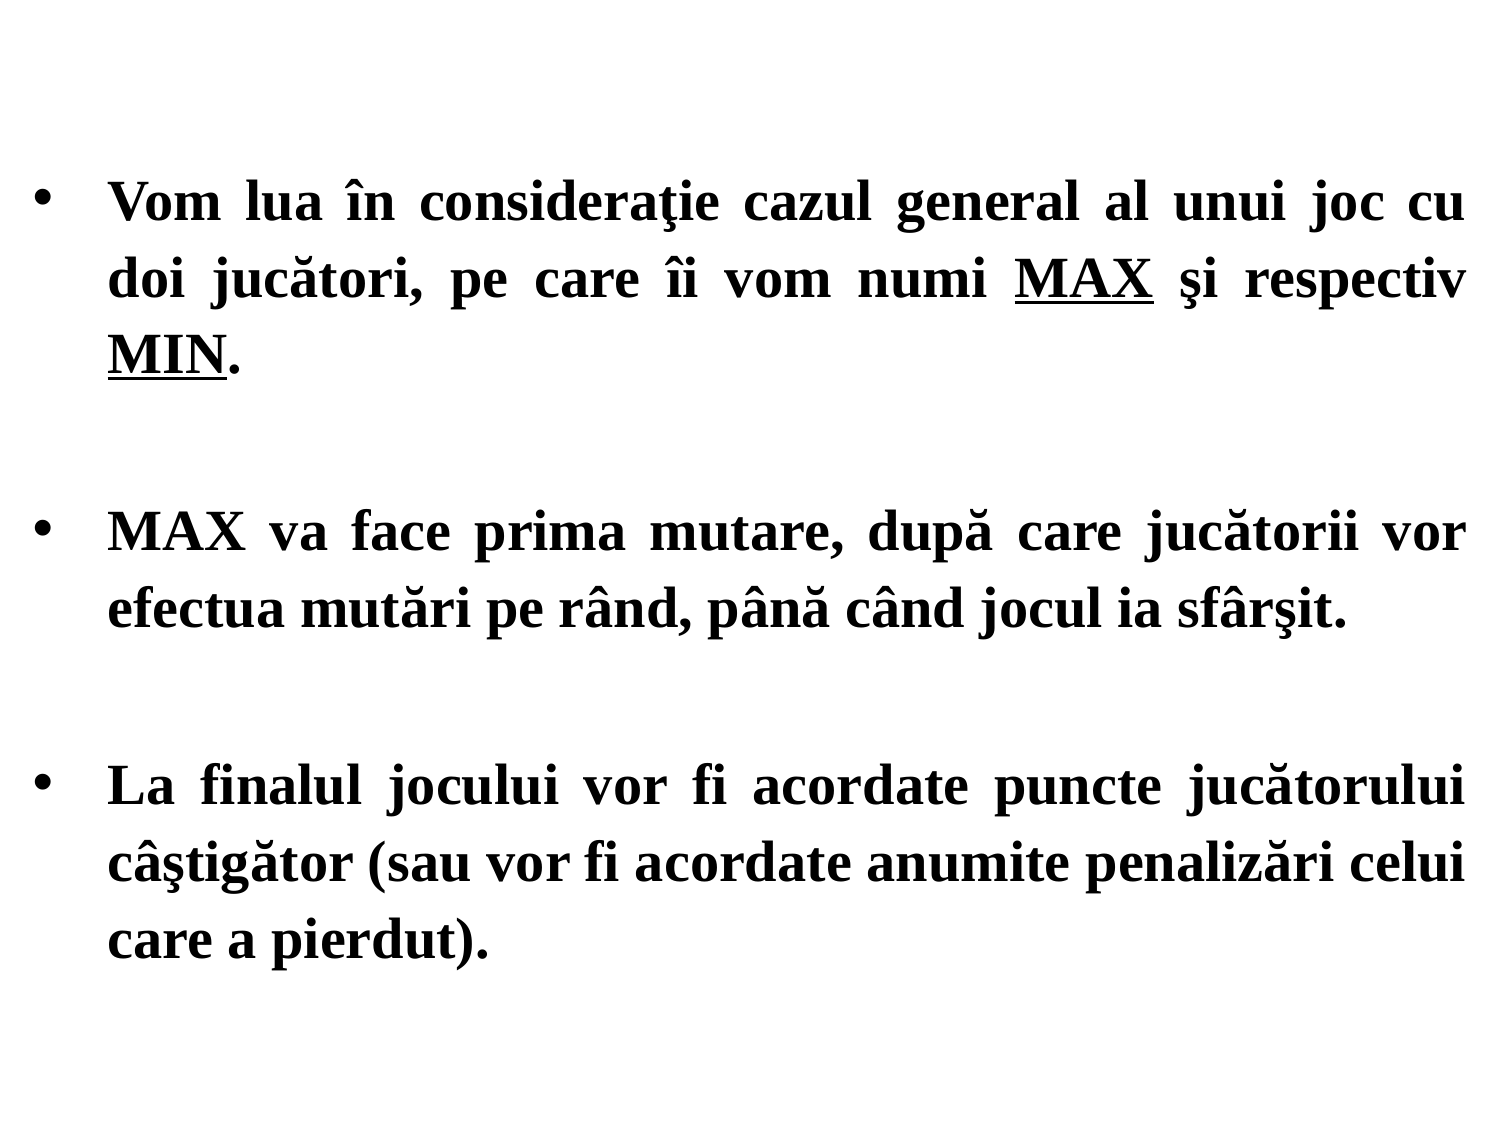

Vom lua în consideraţie cazul general al unui joc cu doi jucători, pe care îi vom numi MAX şi respectiv MIN.

MAX va face prima mutare, după care jucătorii vor efectua mutări pe rând, până când jocul ia sfârşit.

La finalul jocului vor fi acordate puncte jucătorului câştigător (sau vor fi acordate anumite penalizări celui care a pierdut).